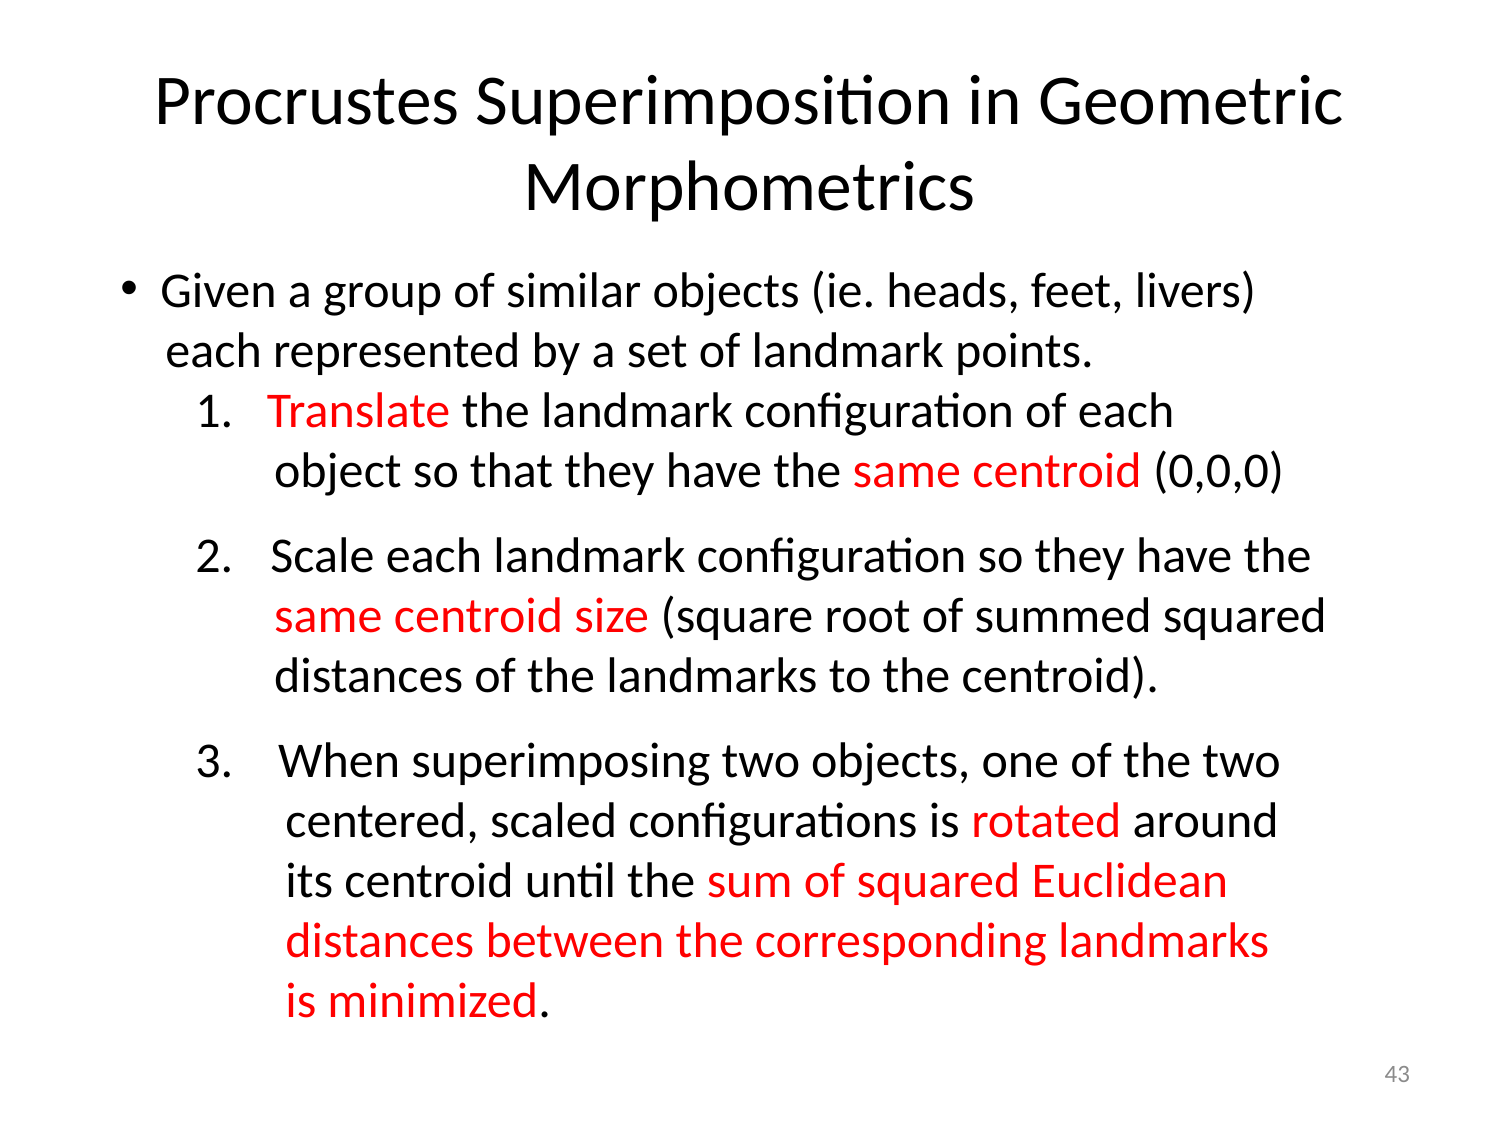

# Procrustes Superimposition in Geometric Morphometrics
  Given a group of similar objects (ie. heads, feet, livers)
    each represented by a set of landmark points.
1.   Translate the landmark configuration of each
       object so that they have the same centroid (0,0,0)
Scale each landmark configuration so they have the
       same centroid size (square root of summed squared
       distances of the landmarks to the centroid).
3.    When superimposing two objects, one of the two
        centered, scaled configurations is rotated around
        its centroid until the sum of squared Euclidean
        distances between the corresponding landmarks
        is minimized.
43